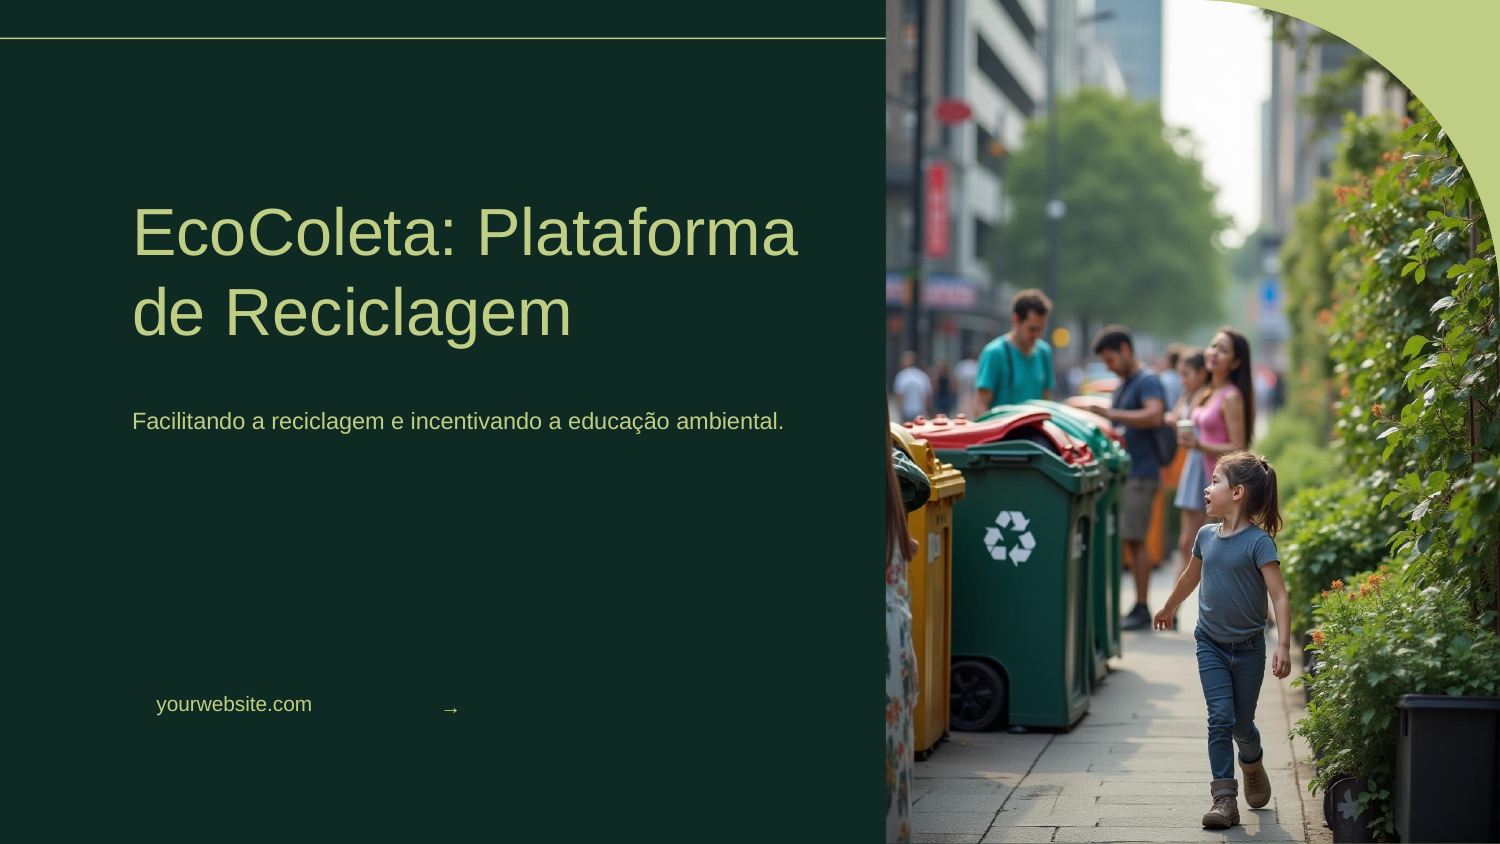

# EcoColeta: Plataforma de Reciclagem
Facilitando a reciclagem e incentivando a educação ambiental.
yourwebsite.com
→